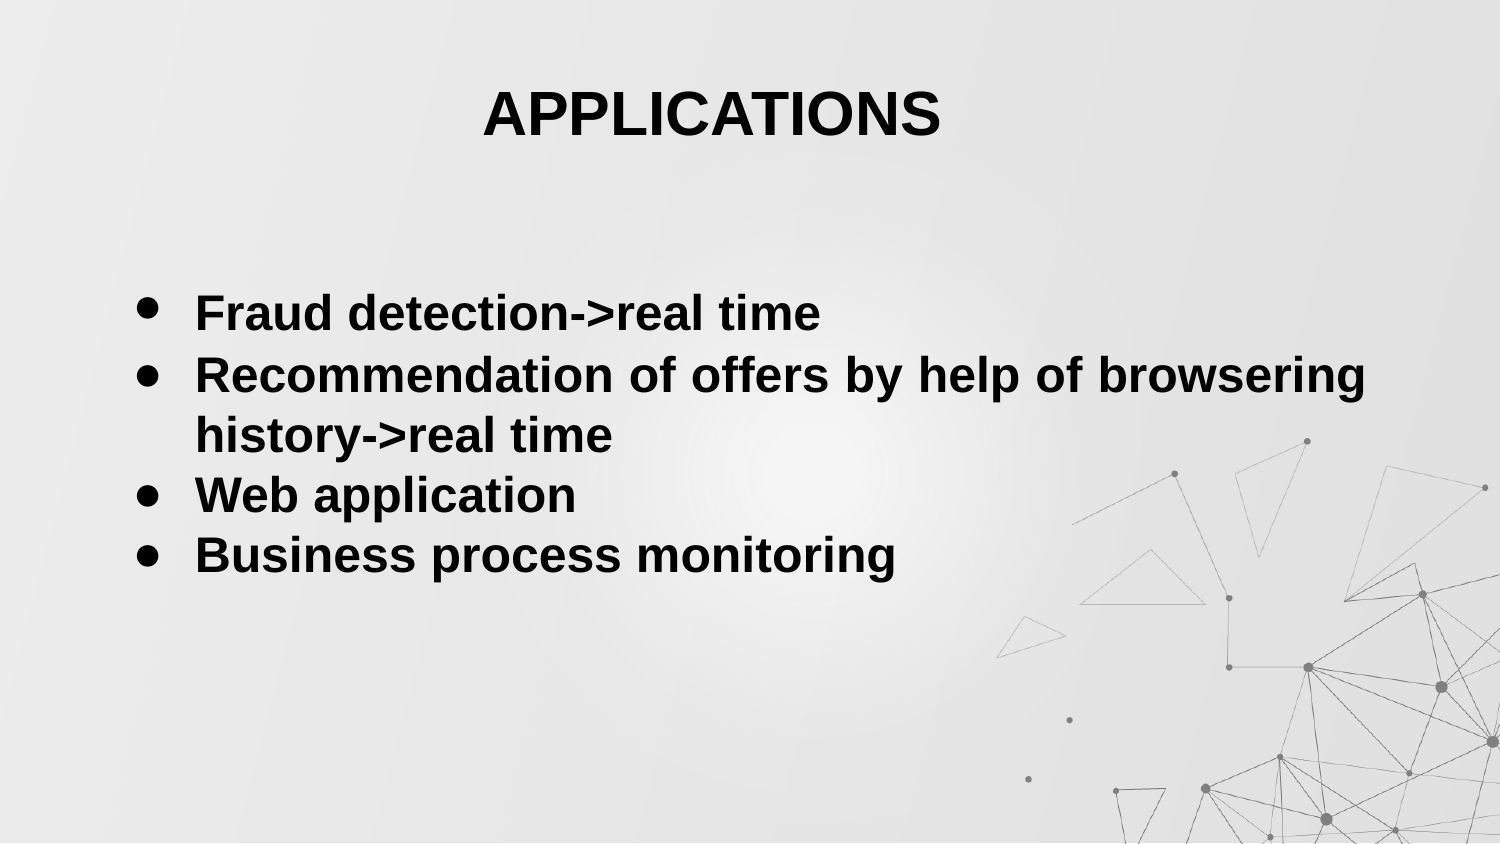

# APPLICATIONS

Fraud detection->real time
Recommendation of offers by help of browsering history->real time
Web application
Business process monitoring